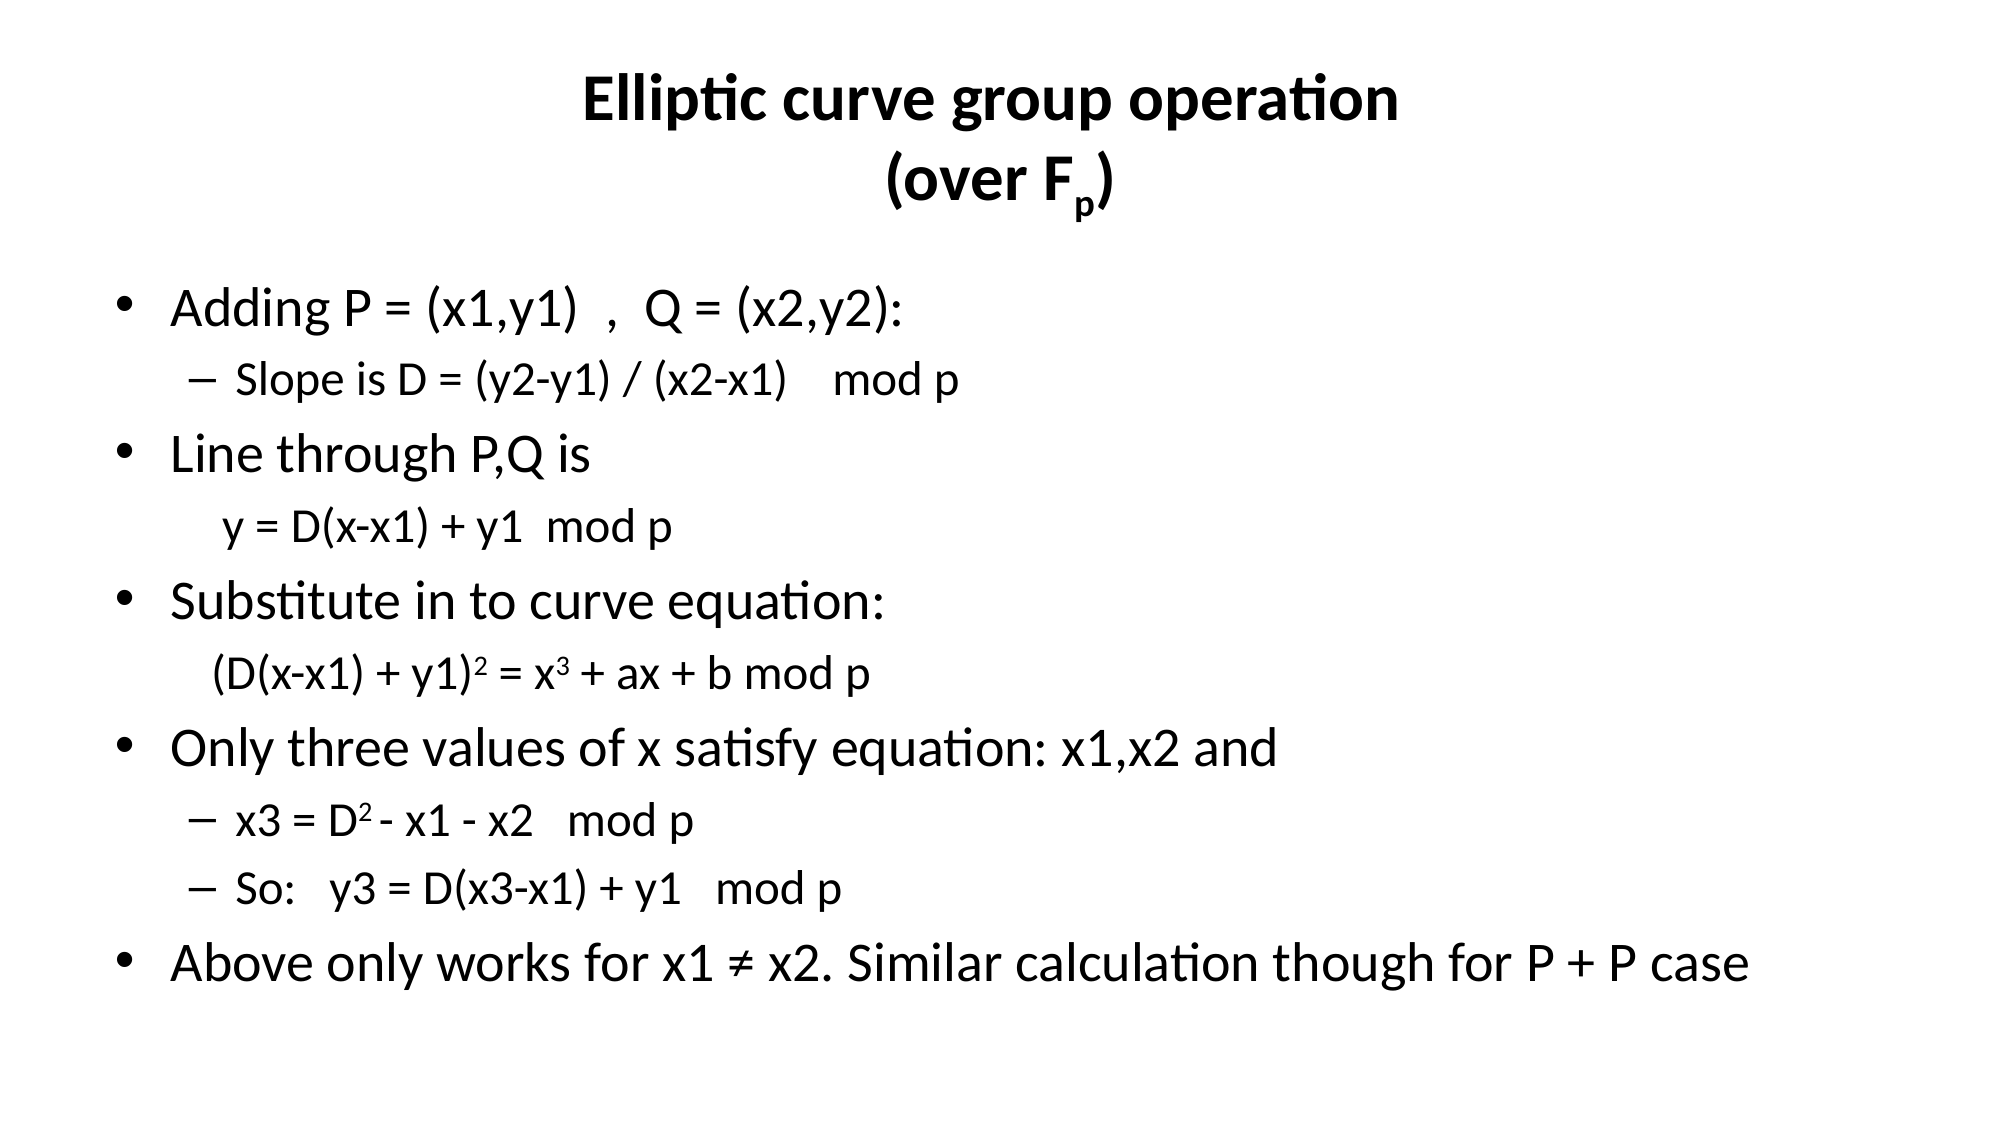

# Elliptic curve group operation (over Fp)
Adding P = (x1,y1)  ,  Q = (x2,y2):
Slope is D = (y2-y1) / (x2-x1)    mod p
Line through P,Q is
	   y = D(x-x1) + y1  mod p
Substitute in to curve equation:
	  (D(x-x1) + y1)2 = x3 + ax + b mod p
Only three values of x satisfy equation: x1,x2 and
x3 = D2 - x1 - x2   mod p
So:   y3 = D(x3-x1) + y1   mod p
Above only works for x1 ≠ x2. Similar calculation though for P + P case